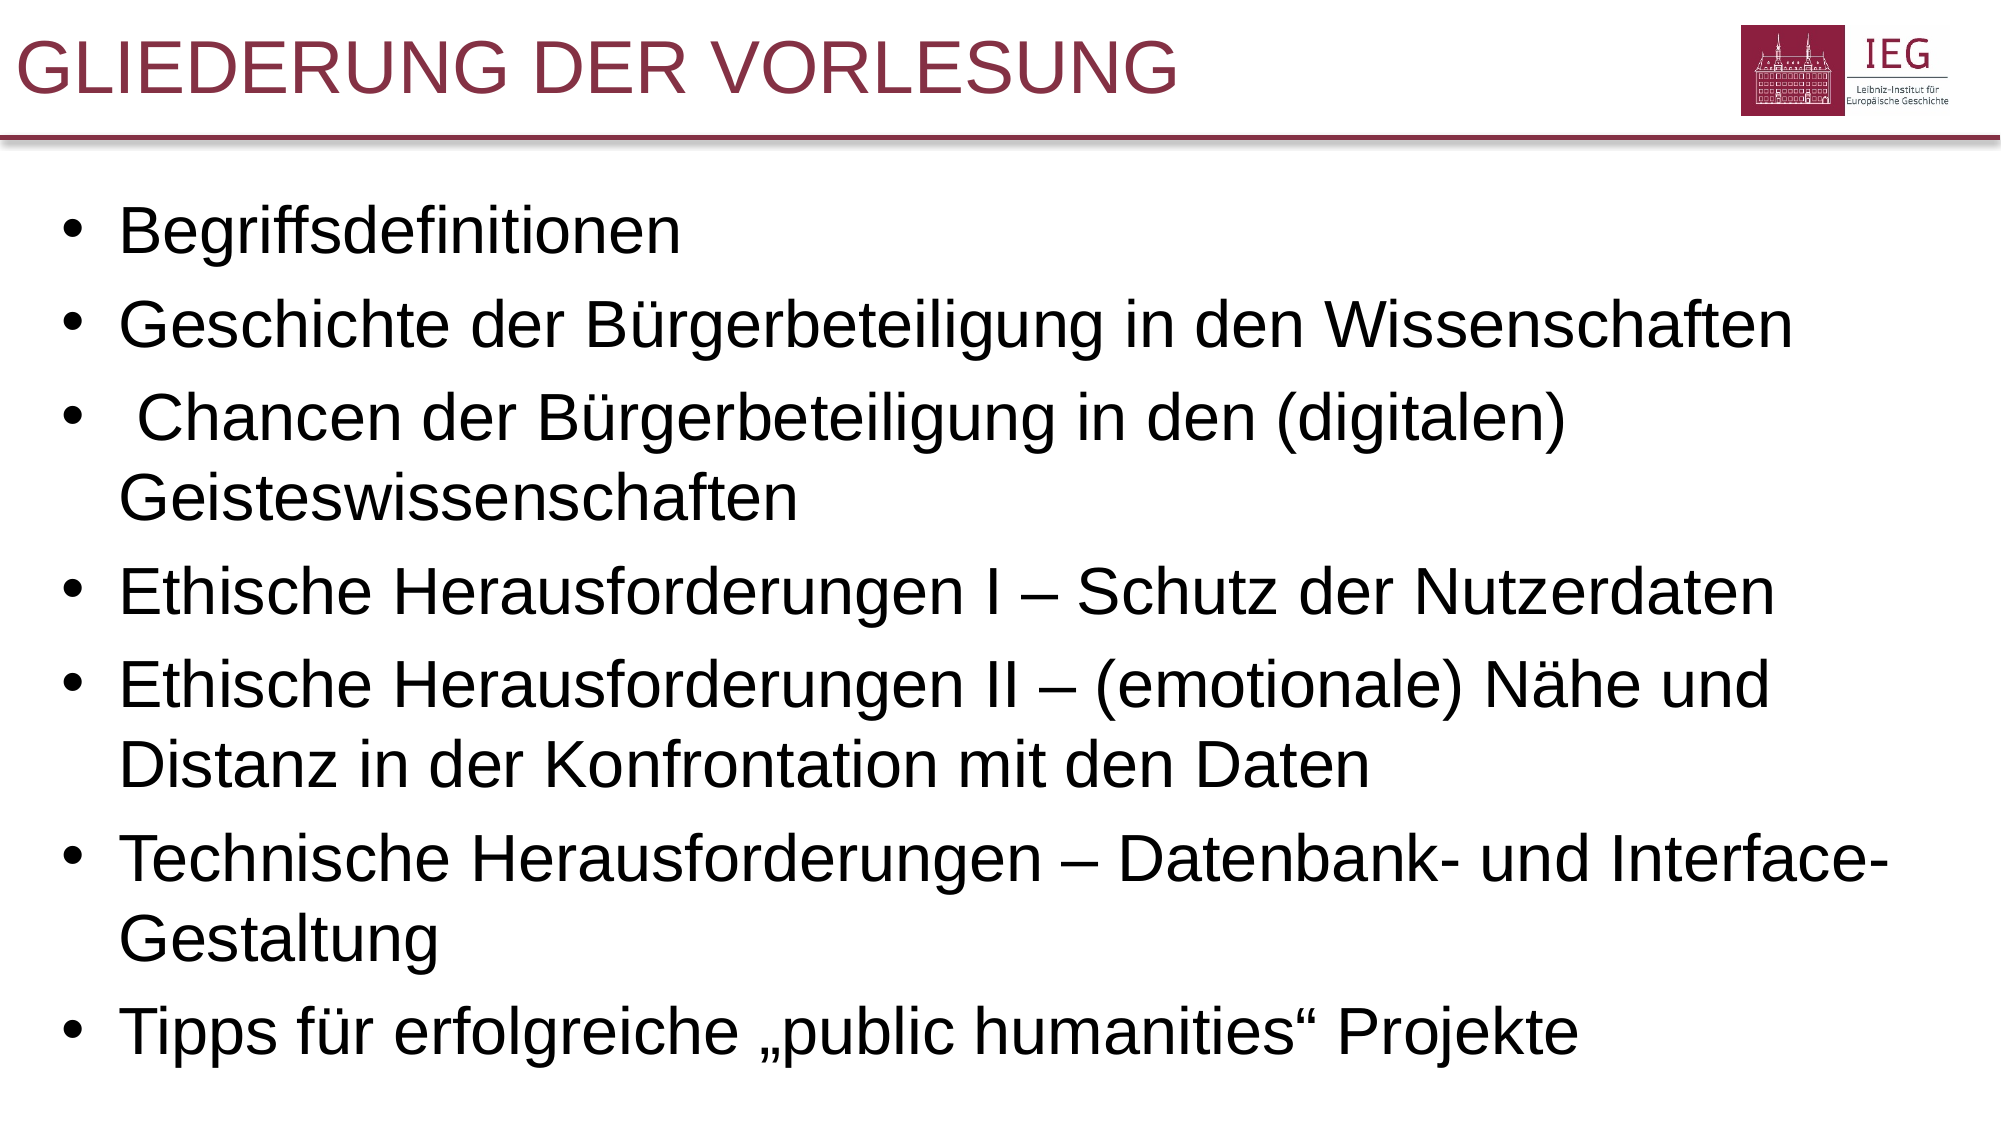

# GLIEDERUNG DER VORLESUNG
Begriffsdefinitionen
Geschichte der Bürgerbeteiligung in den Wissenschaften
 Chancen der Bürgerbeteiligung in den (digitalen) Geisteswissenschaften
Ethische Herausforderungen I – Schutz der Nutzerdaten
Ethische Herausforderungen II – (emotionale) Nähe und Distanz in der Konfrontation mit den Daten
Technische Herausforderungen – Datenbank- und Interface-Gestaltung
Tipps für erfolgreiche „public humanities“ Projekte